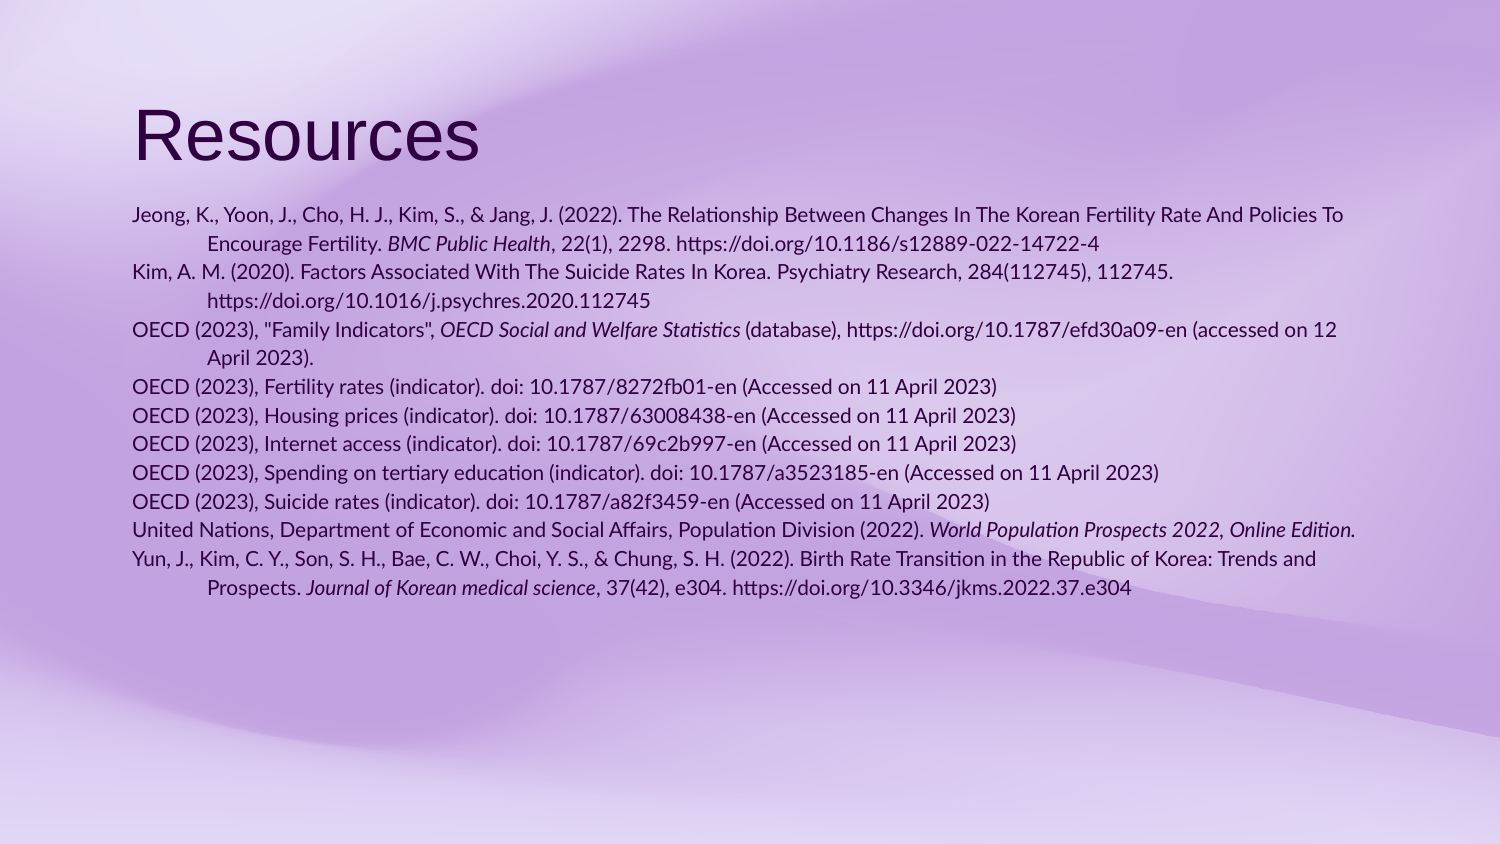

# Resources
Jeong, K., Yoon, J., Cho, H. J., Kim, S., & Jang, J. (2022). The Relationship Between Changes In The Korean Fertility Rate And Policies To
Encourage Fertility. BMC Public Health, 22(1), 2298. https://doi.org/10.1186/s12889-022-14722-4
Kim, A. M. (2020). Factors Associated With The Suicide Rates In Korea. Psychiatry Research, 284(112745), 112745.
https://doi.org/10.1016/j.psychres.2020.112745
OECD (2023), "Family Indicators", OECD Social and Welfare Statistics (database), https://doi.org/10.1787/efd30a09-en (accessed on 12
April 2023).
OECD (2023), Fertility rates (indicator). doi: 10.1787/8272fb01-en (Accessed on 11 April 2023)
OECD (2023), Housing prices (indicator). doi: 10.1787/63008438-en (Accessed on 11 April 2023)
OECD (2023), Internet access (indicator). doi: 10.1787/69c2b997-en (Accessed on 11 April 2023)
OECD (2023), Spending on tertiary education (indicator). doi: 10.1787/a3523185-en (Accessed on 11 April 2023)
OECD (2023), Suicide rates (indicator). doi: 10.1787/a82f3459-en (Accessed on 11 April 2023)
United Nations, Department of Economic and Social Affairs, Population Division (2022). World Population Prospects 2022, Online Edition.
Yun, J., Kim, C. Y., Son, S. H., Bae, C. W., Choi, Y. S., & Chung, S. H. (2022). Birth Rate Transition in the Republic of Korea: Trends and
Prospects. Journal of Korean medical science, 37(42), e304. https://doi.org/10.3346/jkms.2022.37.e304